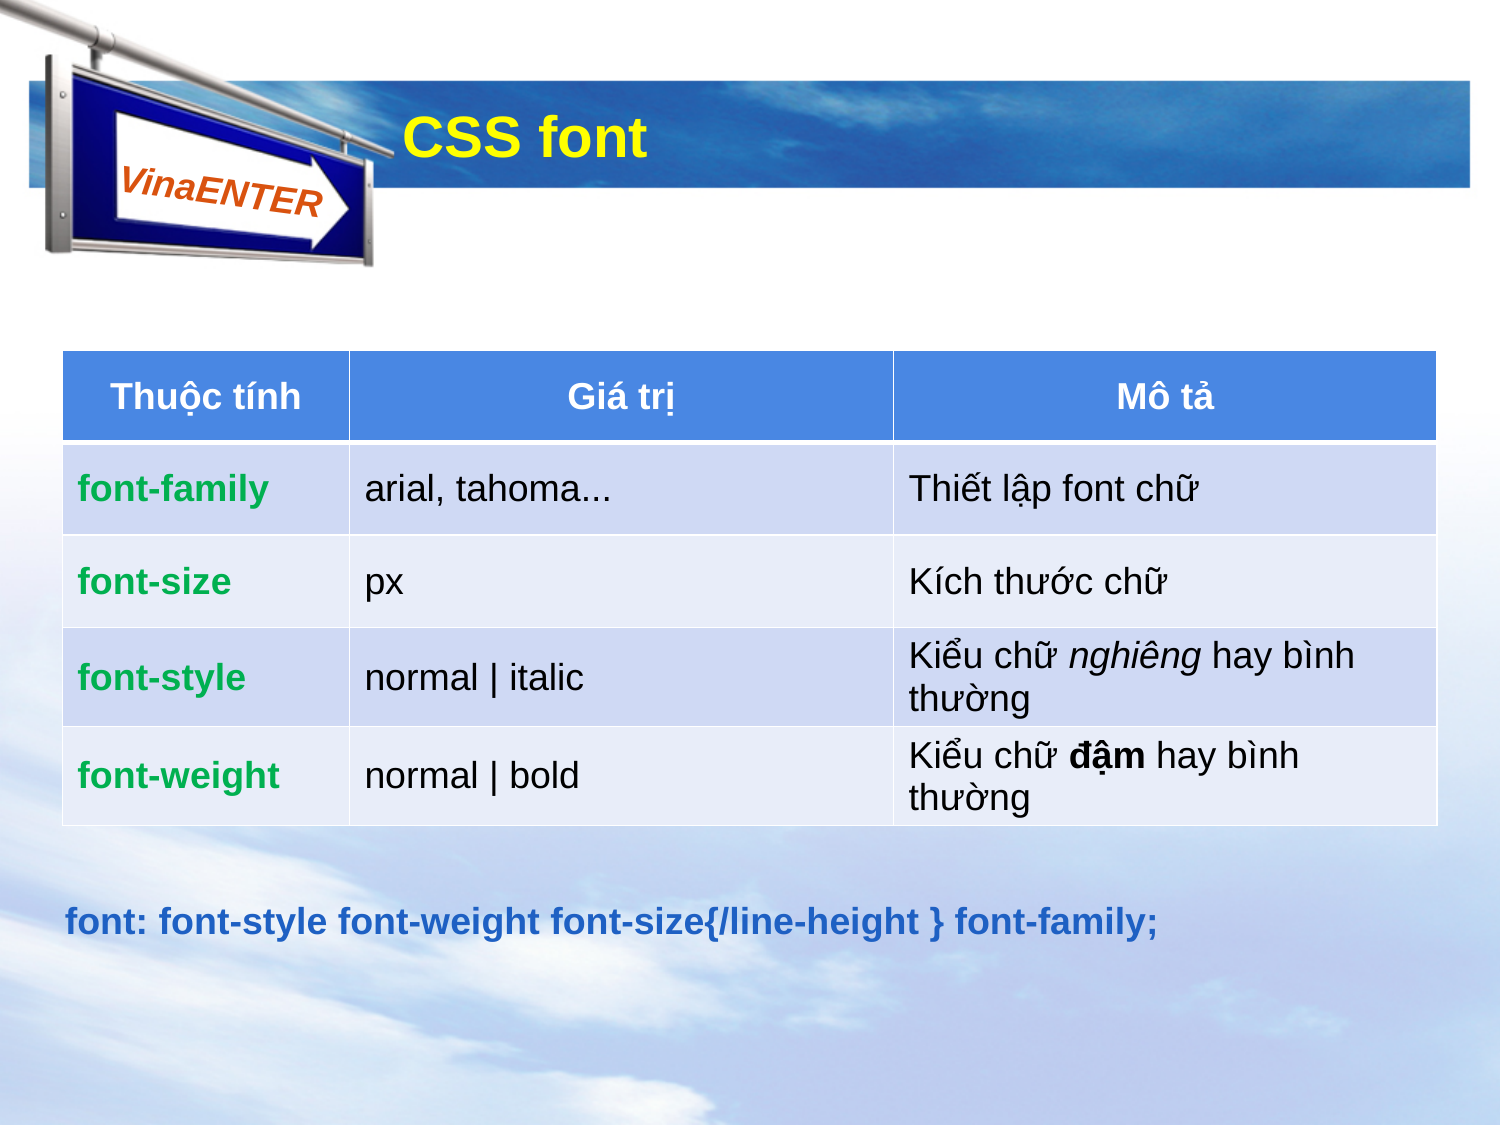

# CSS font
| Thuộc tính | Giá trị | Mô tả |
| --- | --- | --- |
| font-family | arial, tahoma... | Thiết lập font chữ |
| font-size | px | Kích thước chữ |
| font-style | normal | italic | Kiểu chữ nghiêng hay bình thường |
| font-weight | normal | bold | Kiểu chữ đậm hay bình thường |
font: font-style font-weight font-size{/line-height } font-family;